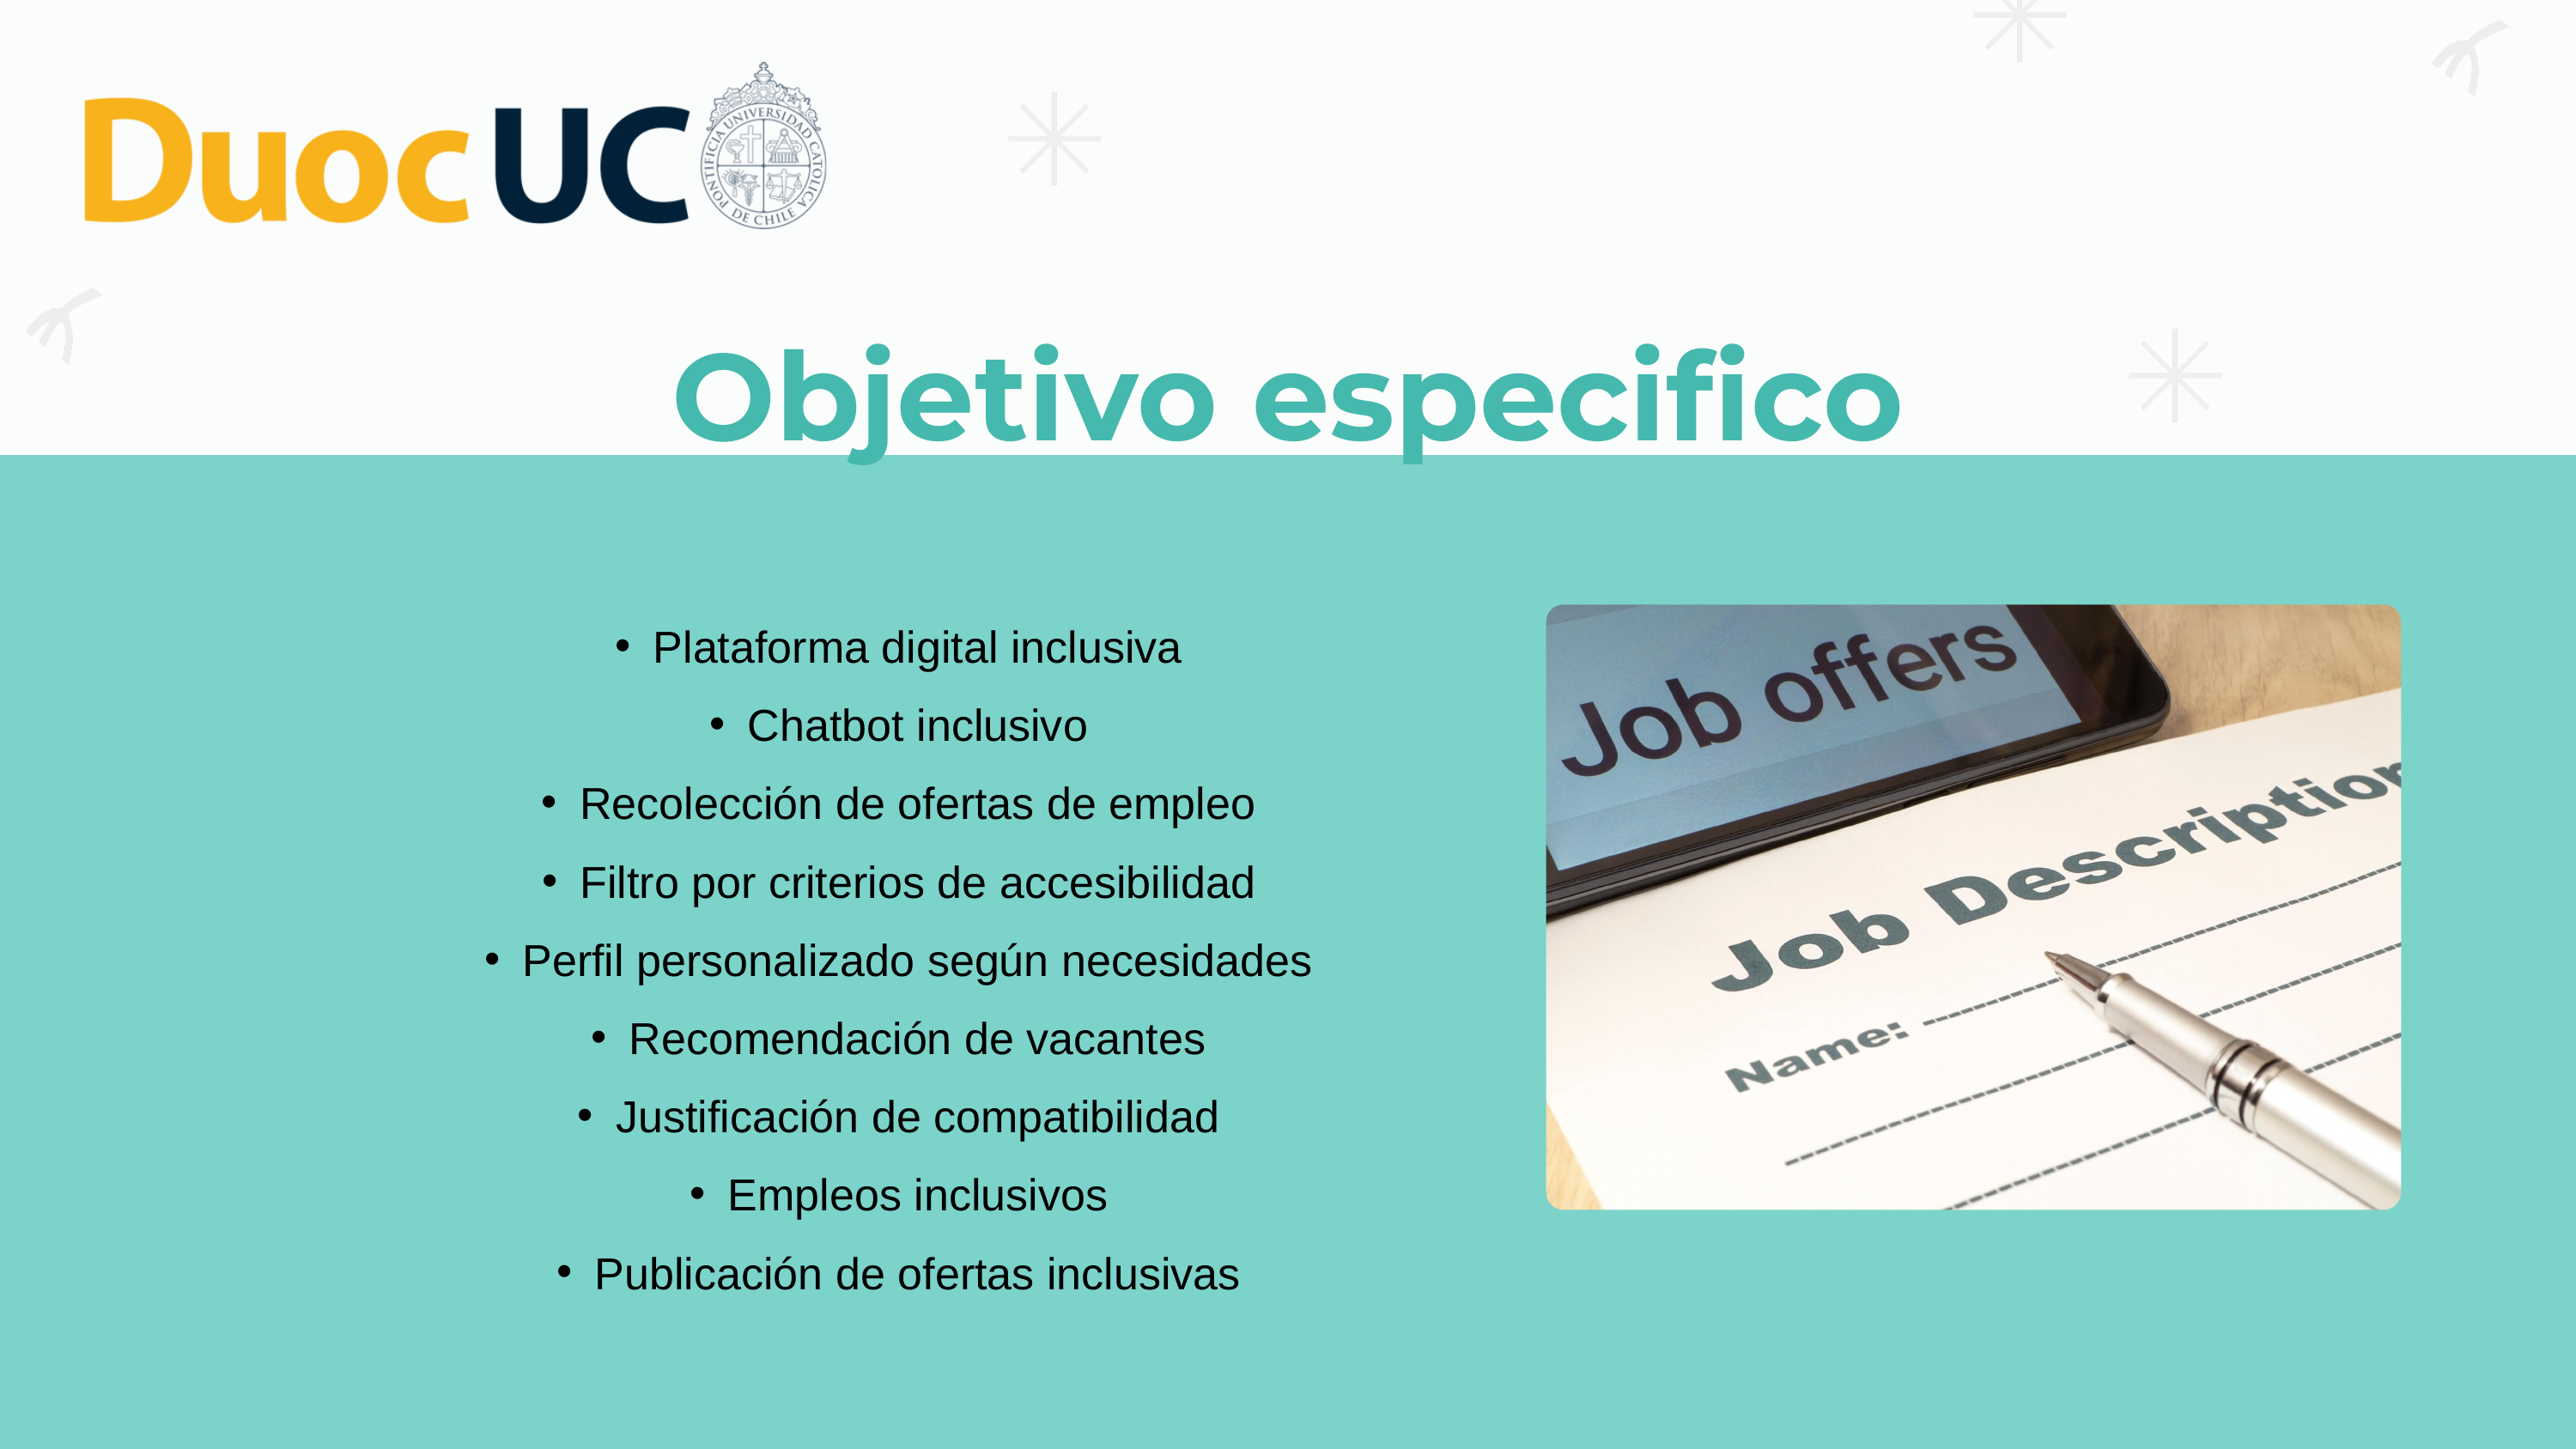

Objetivo especifico

Plataforma digital inclusiva
Chatbot inclusivo
Recolección de ofertas de empleo
Filtro por criterios de accesibilidad
Perfil personalizado según necesidades
Recomendación de vacantes
Justificación de compatibilidad
Empleos inclusivos
Publicación de ofertas inclusivas